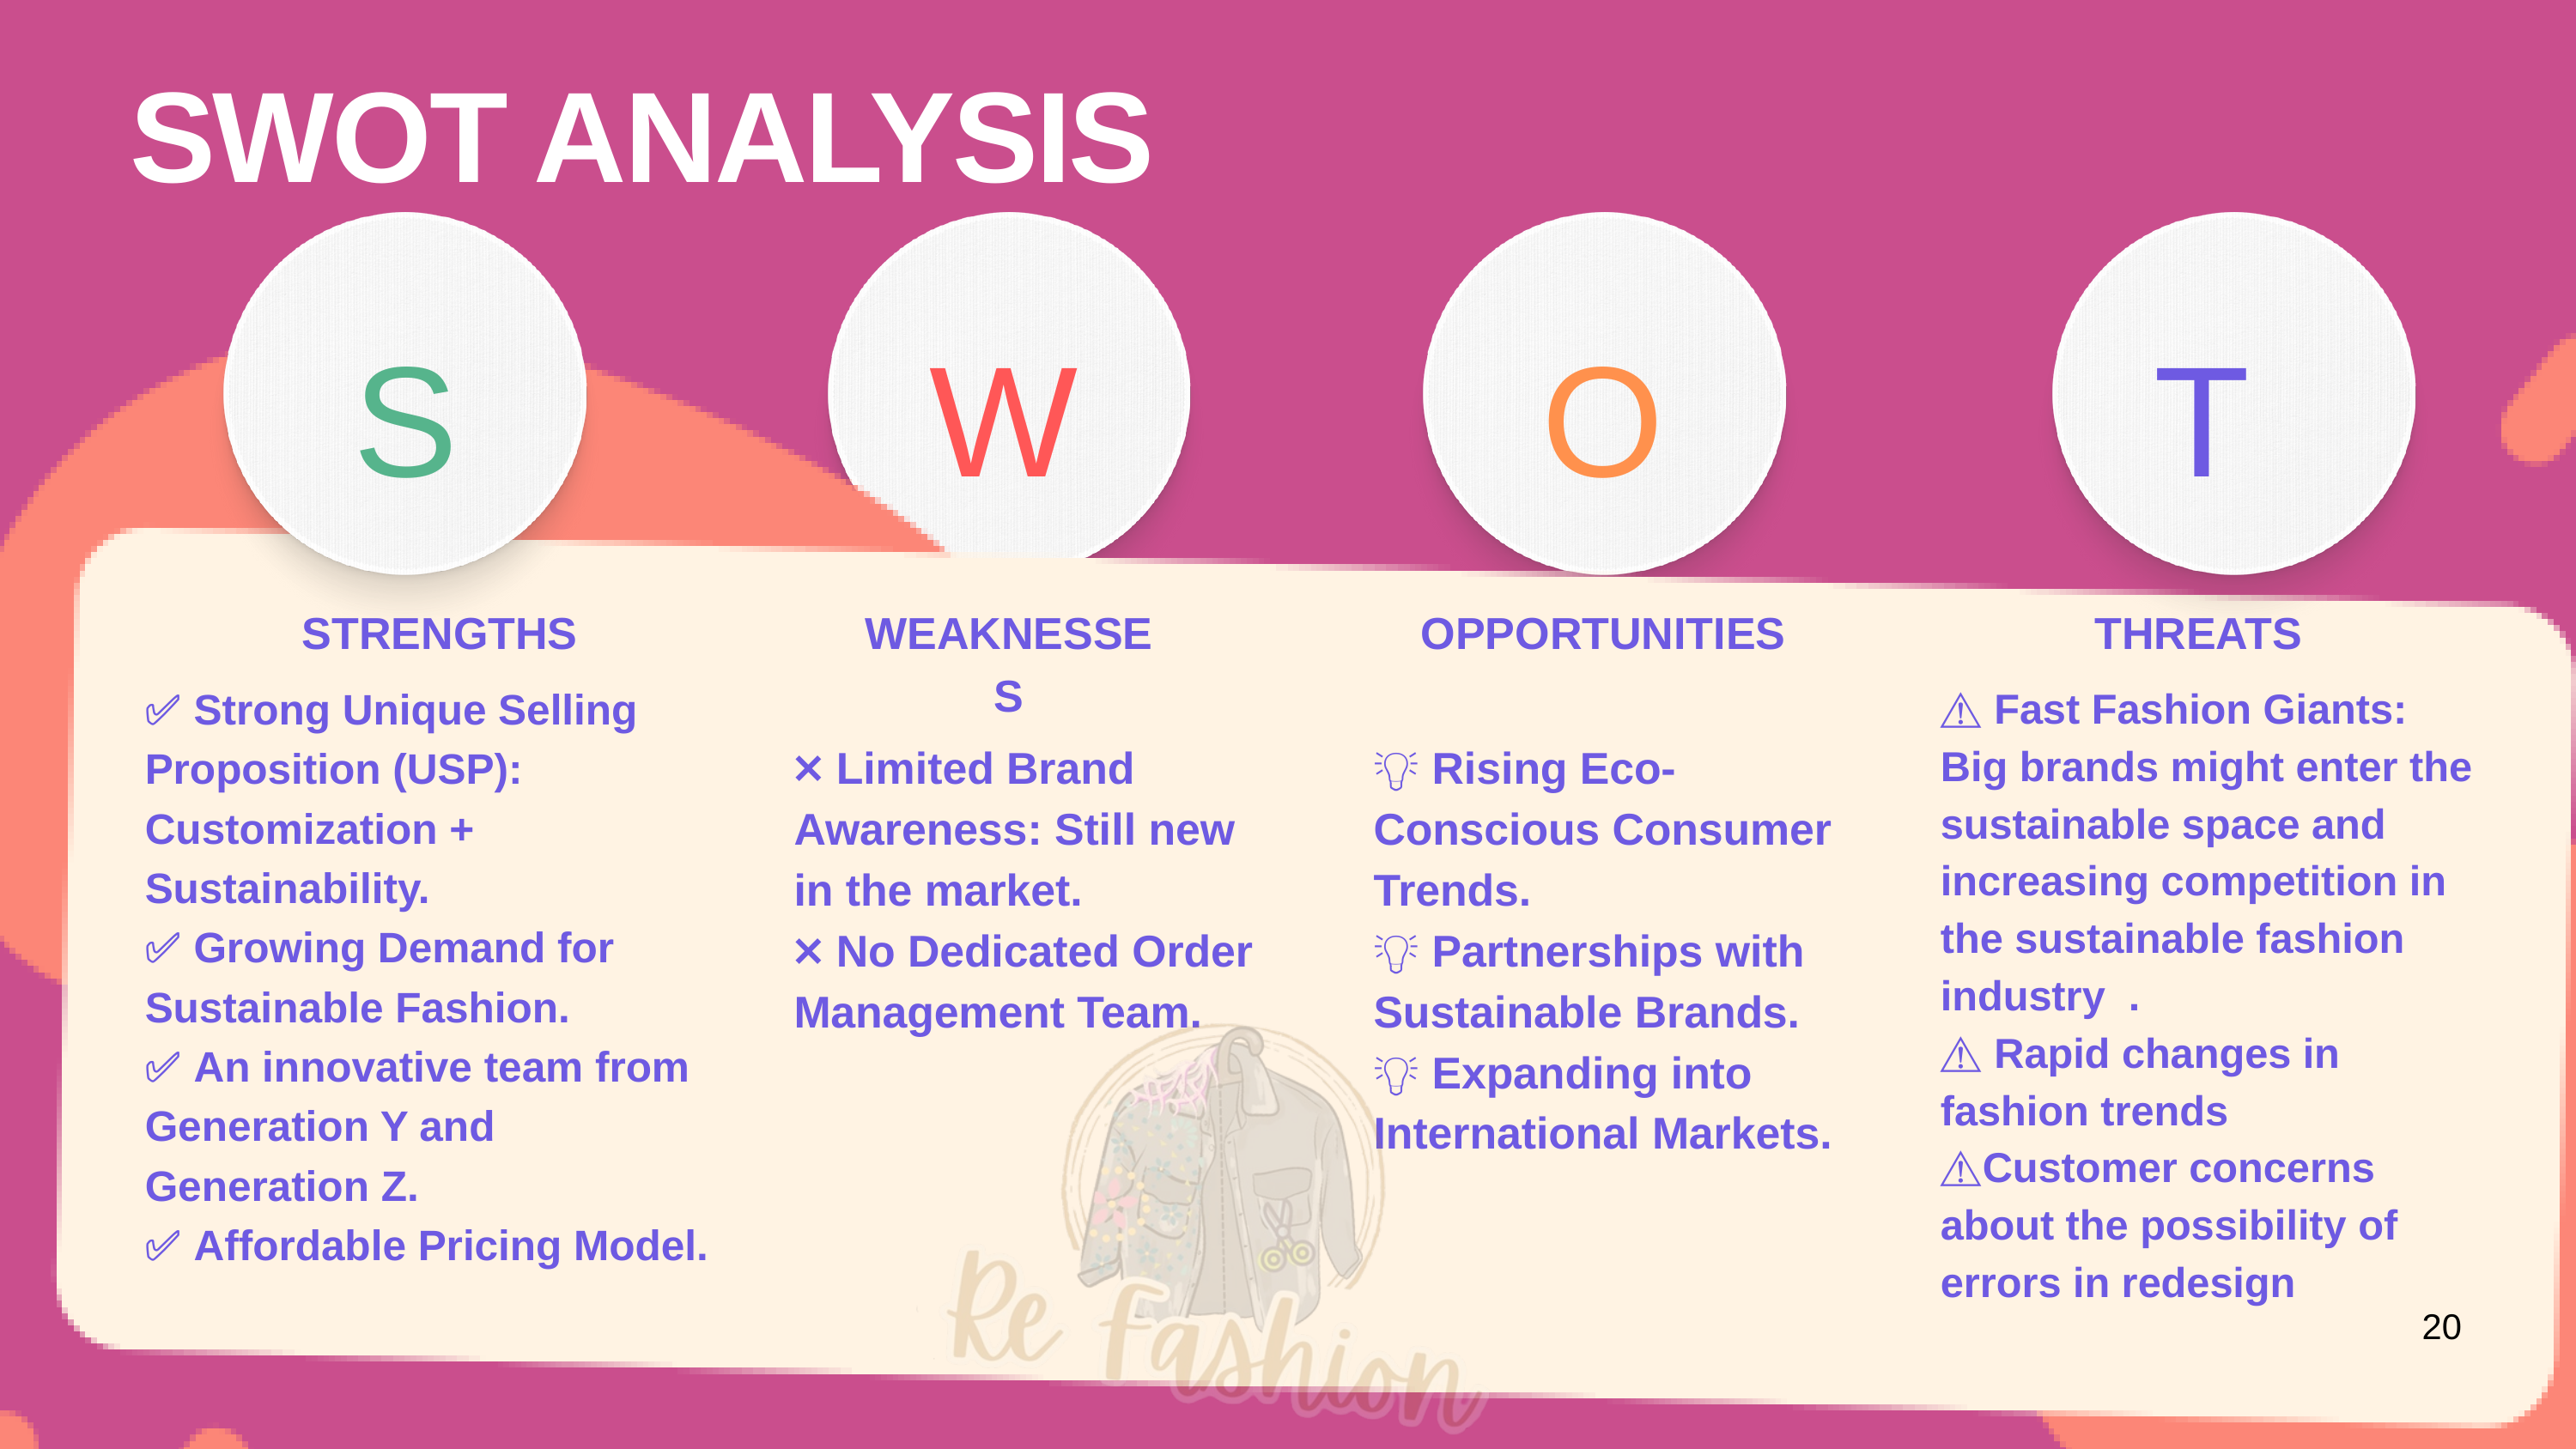

SWOT ANALYSIS

S
W
O
T
STRENGTHS
WEAKNESSES
OPPORTUNITIES
THREATS
✅ Strong Unique Selling Proposition (USP): Customization + Sustainability.
✅ Growing Demand for Sustainable Fashion.
✅ An innovative team from Generation Y and Generation Z.
✅ Affordable Pricing Model.
⚠ Fast Fashion Giants: Big brands might enter the sustainable space and increasing competition in the sustainable fashion industry  .
⚠ Rapid changes in fashion trends
⚠Customer concerns about the possibility of errors in redesign
❌ Limited Brand Awareness: Still new in the market.
❌ No Dedicated Order Management Team.

💡 Rising Eco-Conscious Consumer Trends.
💡 Partnerships with Sustainable Brands.
💡 Expanding into International Markets.

20